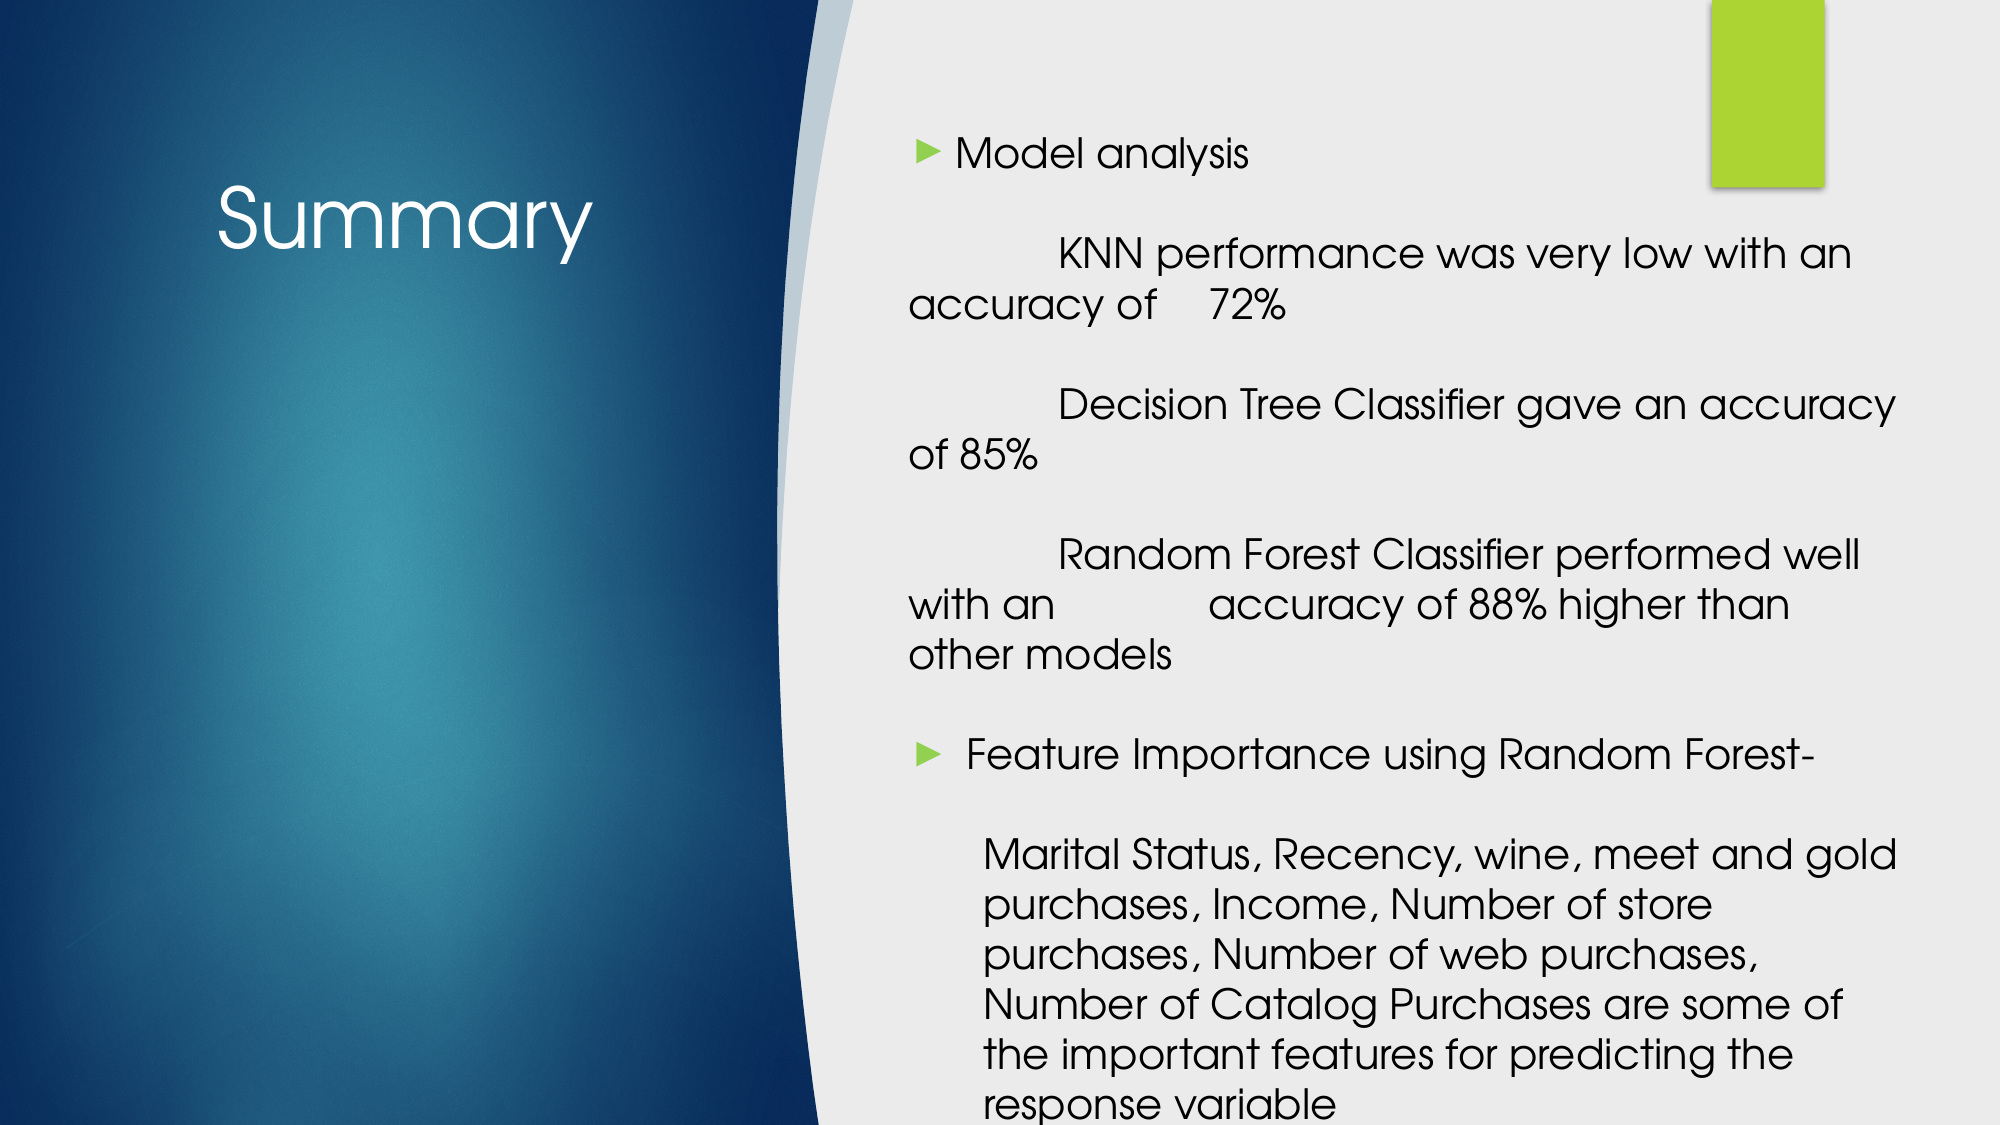

Model analysis

	KNN performance was very low with an accuracy of 	72%
	Decision Tree Classifier gave an accuracy of 85%

     	Random Forest Classifier performed well with an 	accuracy of 88% higher than other models

 Feature Importance using Random Forest-

Marital Status, Recency, wine, meet and gold purchases, Income, Number of store purchases, Number of web purchases, Number of Catalog Purchases are some of the important features for predicting the response variable

Summary